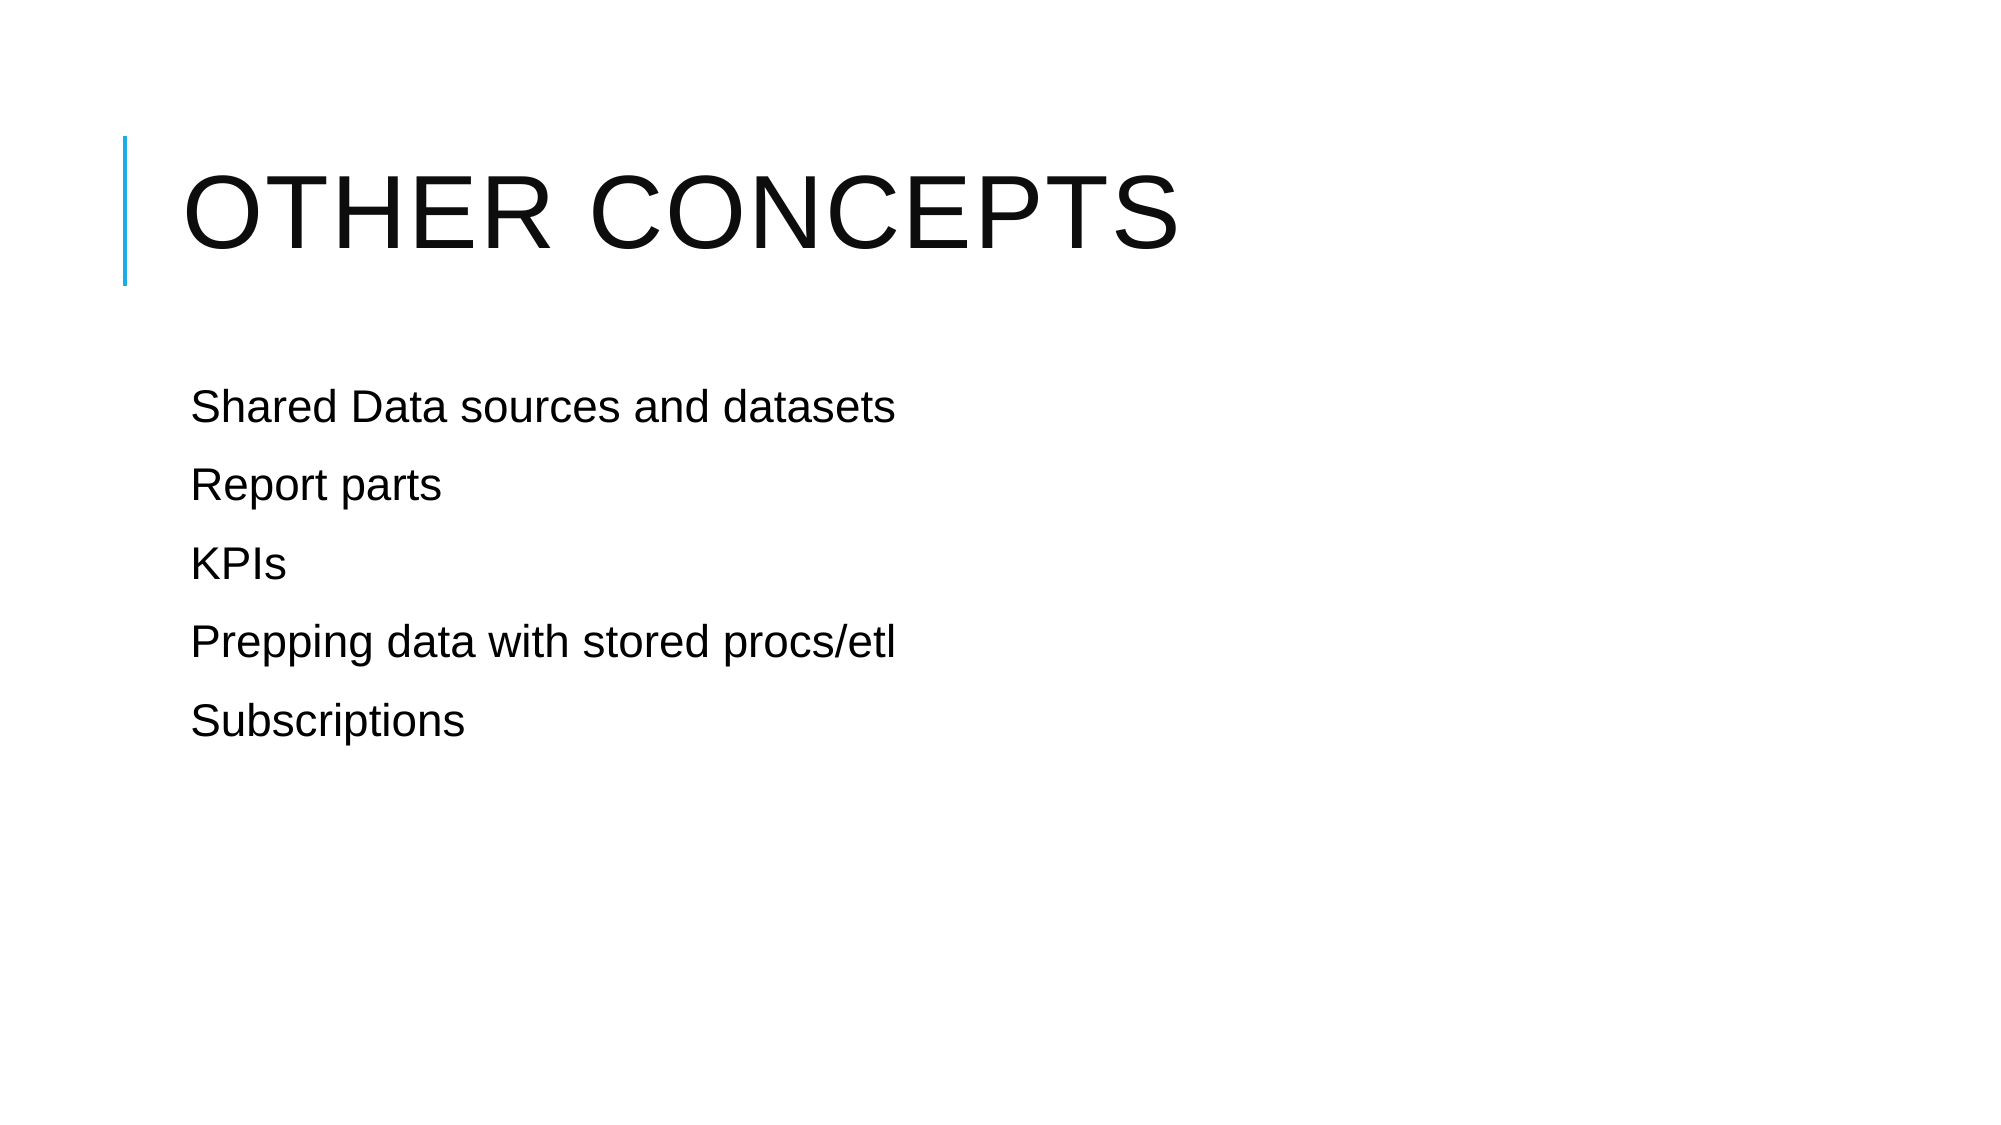

# Other concepts
Shared Data sources and datasets
Report parts
KPIs
Prepping data with stored procs/etl
Subscriptions